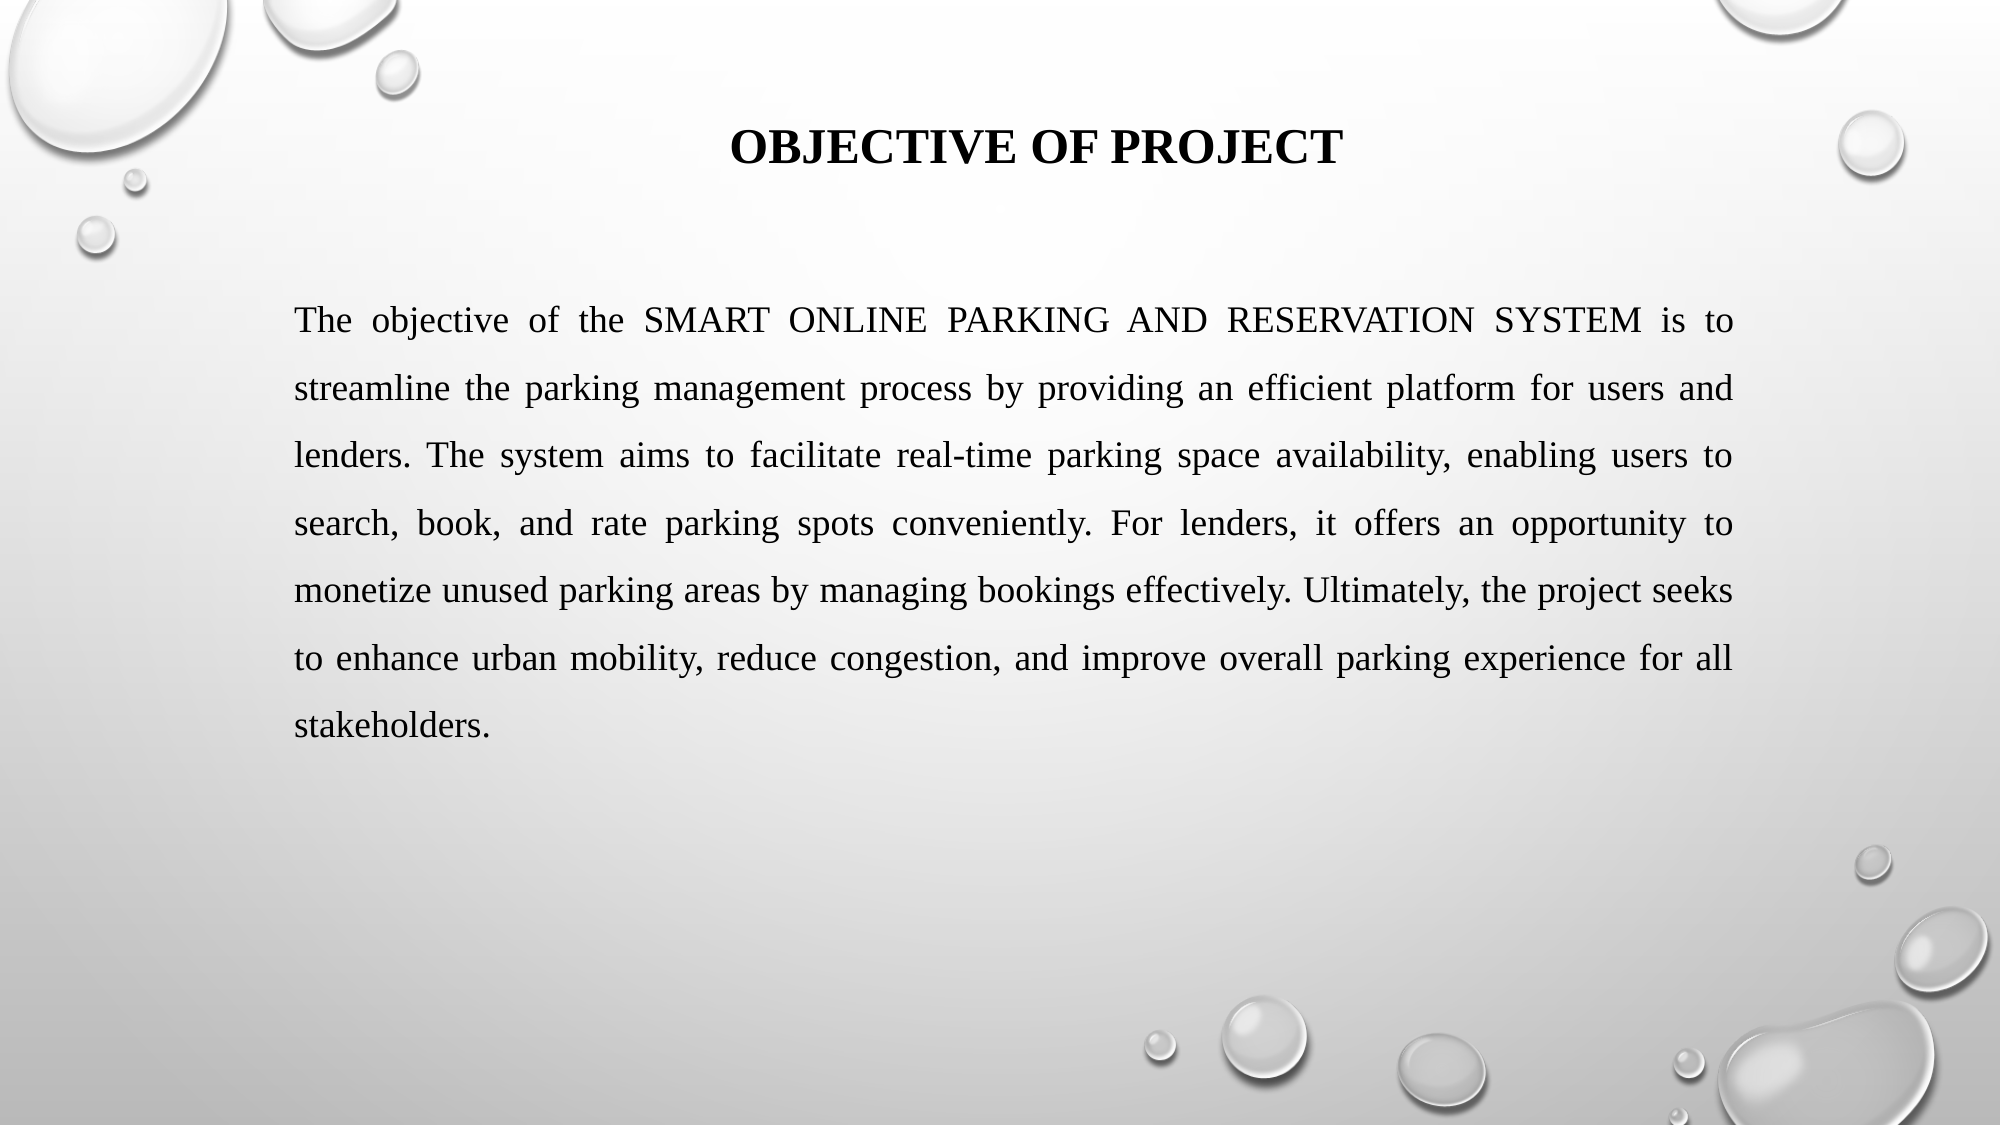

OBJECTIVE OF PROJECT
The objective of the SMART ONLINE PARKING AND RESERVATION SYSTEM is to streamline the parking management process by providing an efficient platform for users and lenders. The system aims to facilitate real-time parking space availability, enabling users to search, book, and rate parking spots conveniently. For lenders, it offers an opportunity to monetize unused parking areas by managing bookings effectively. Ultimately, the project seeks to enhance urban mobility, reduce congestion, and improve overall parking experience for all stakeholders.